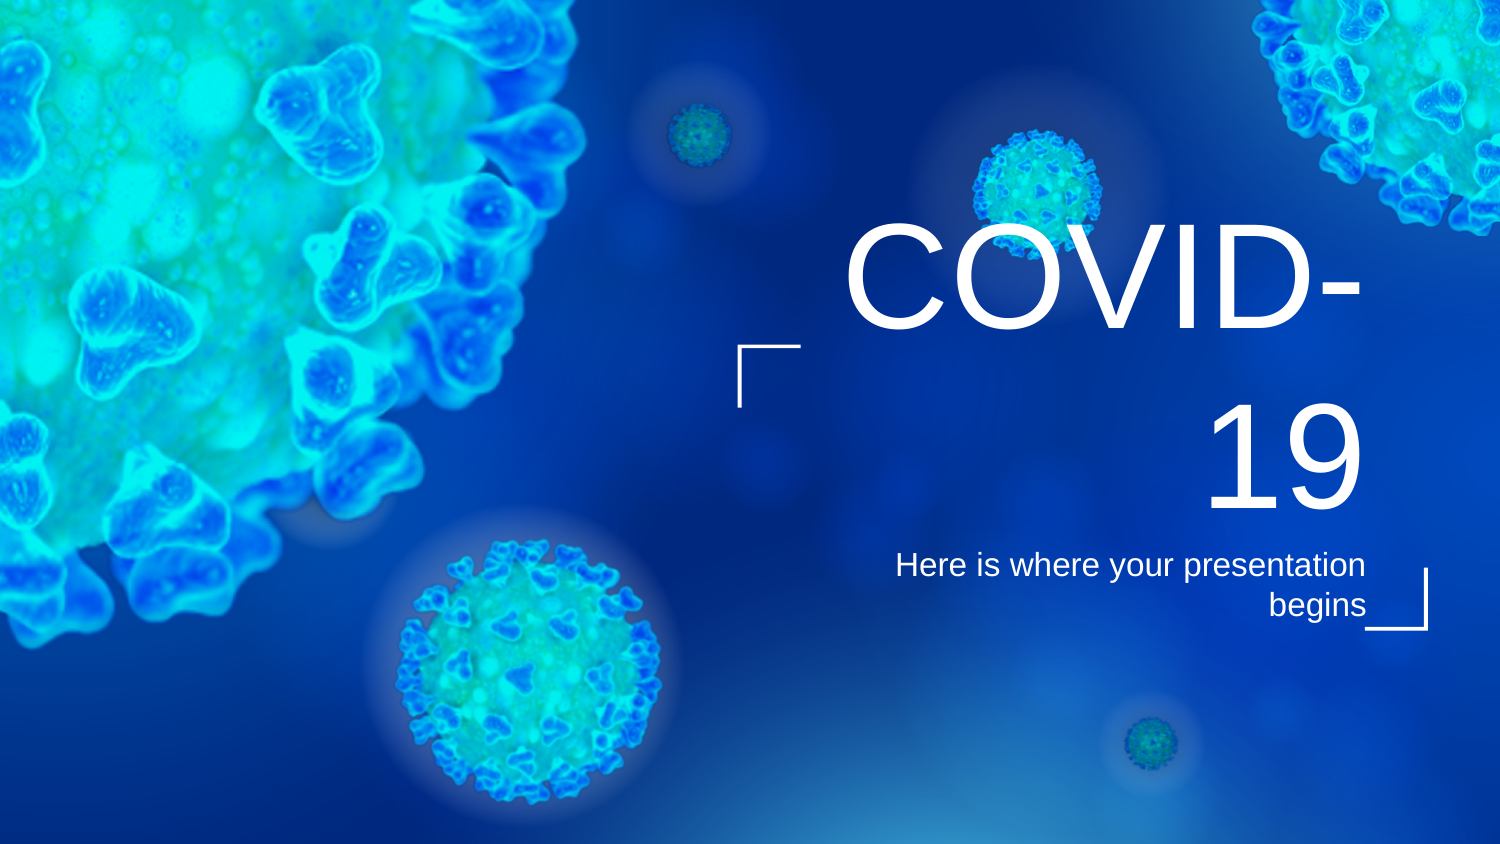

# COVID-19
Here is where your presentation begins